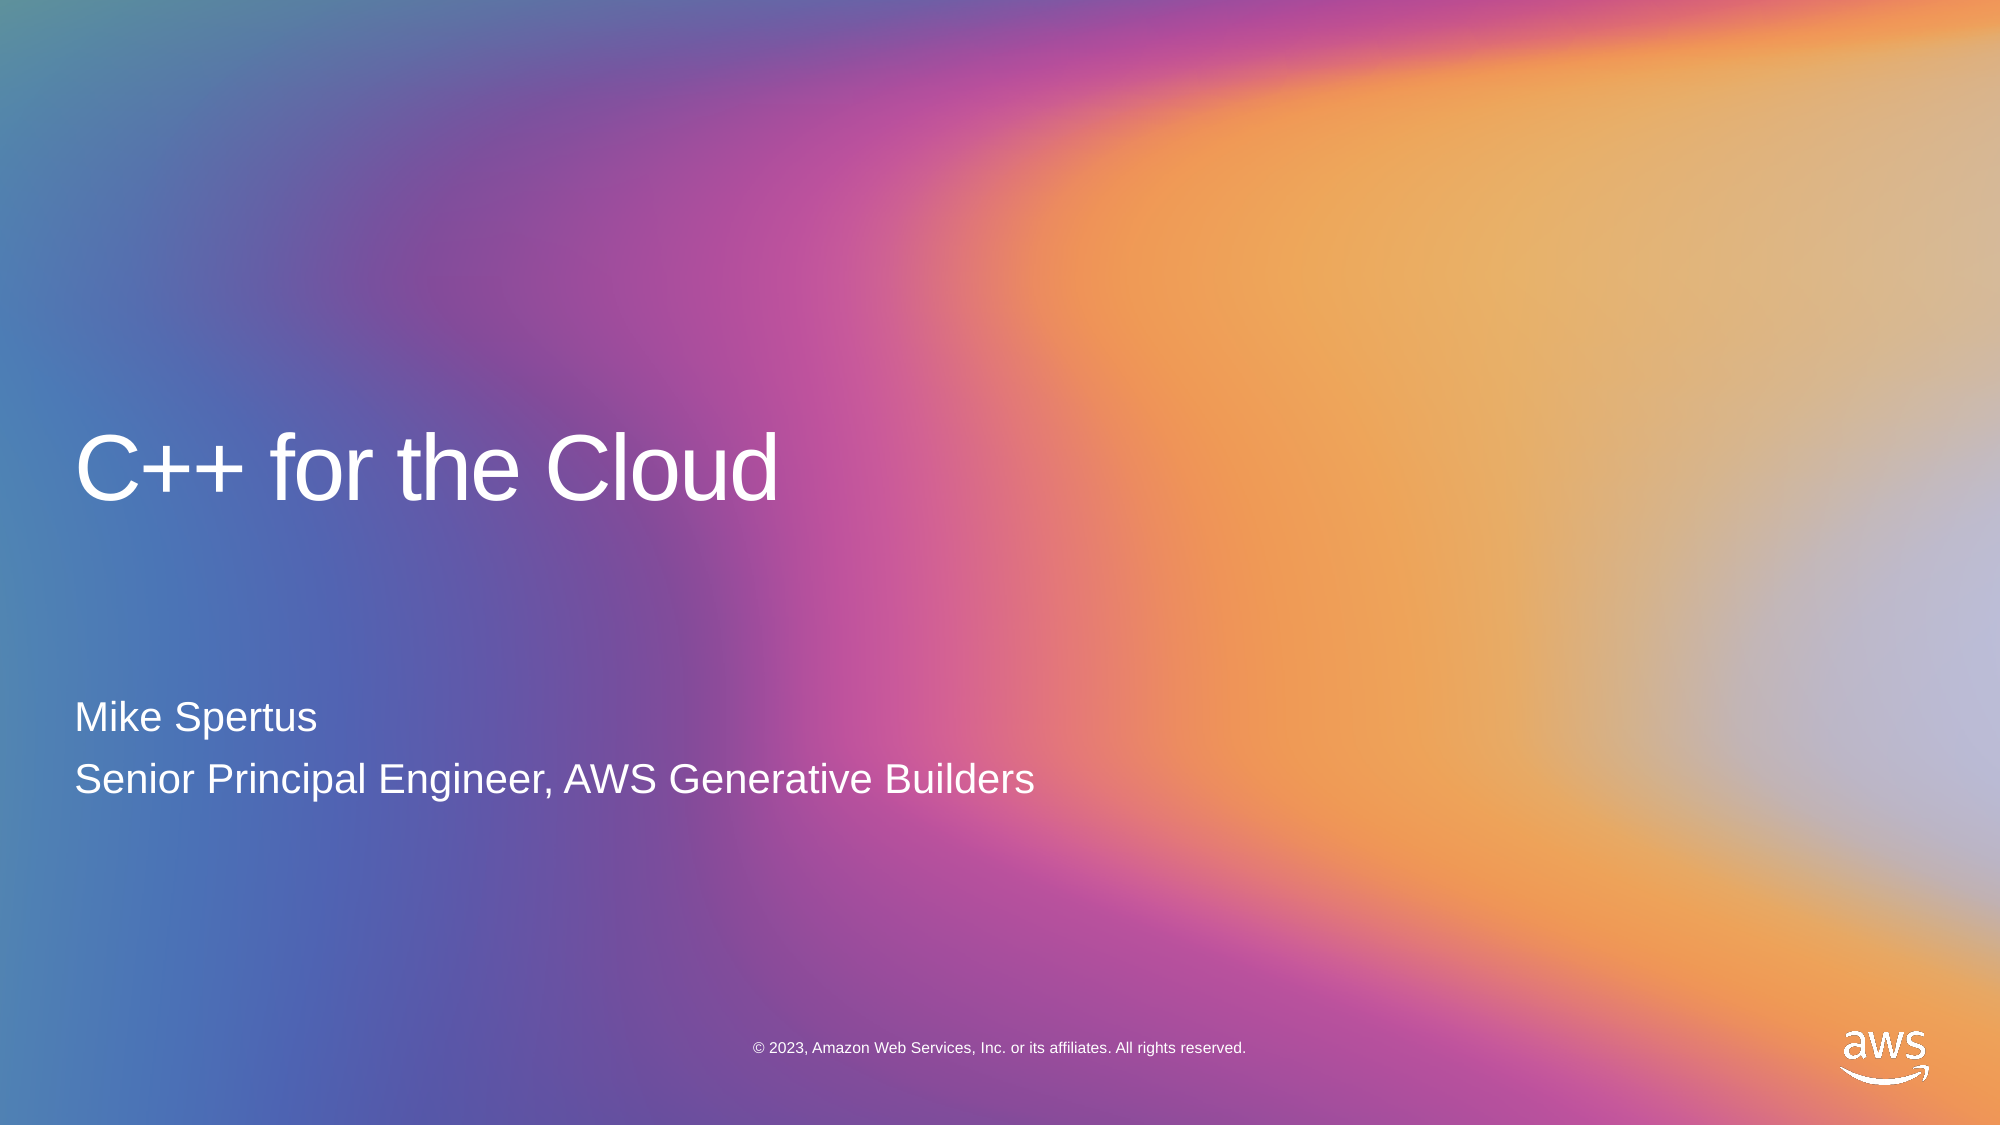

# C++ for the Cloud
Mike Spertus
Senior Principal Engineer, AWS Generative Builders